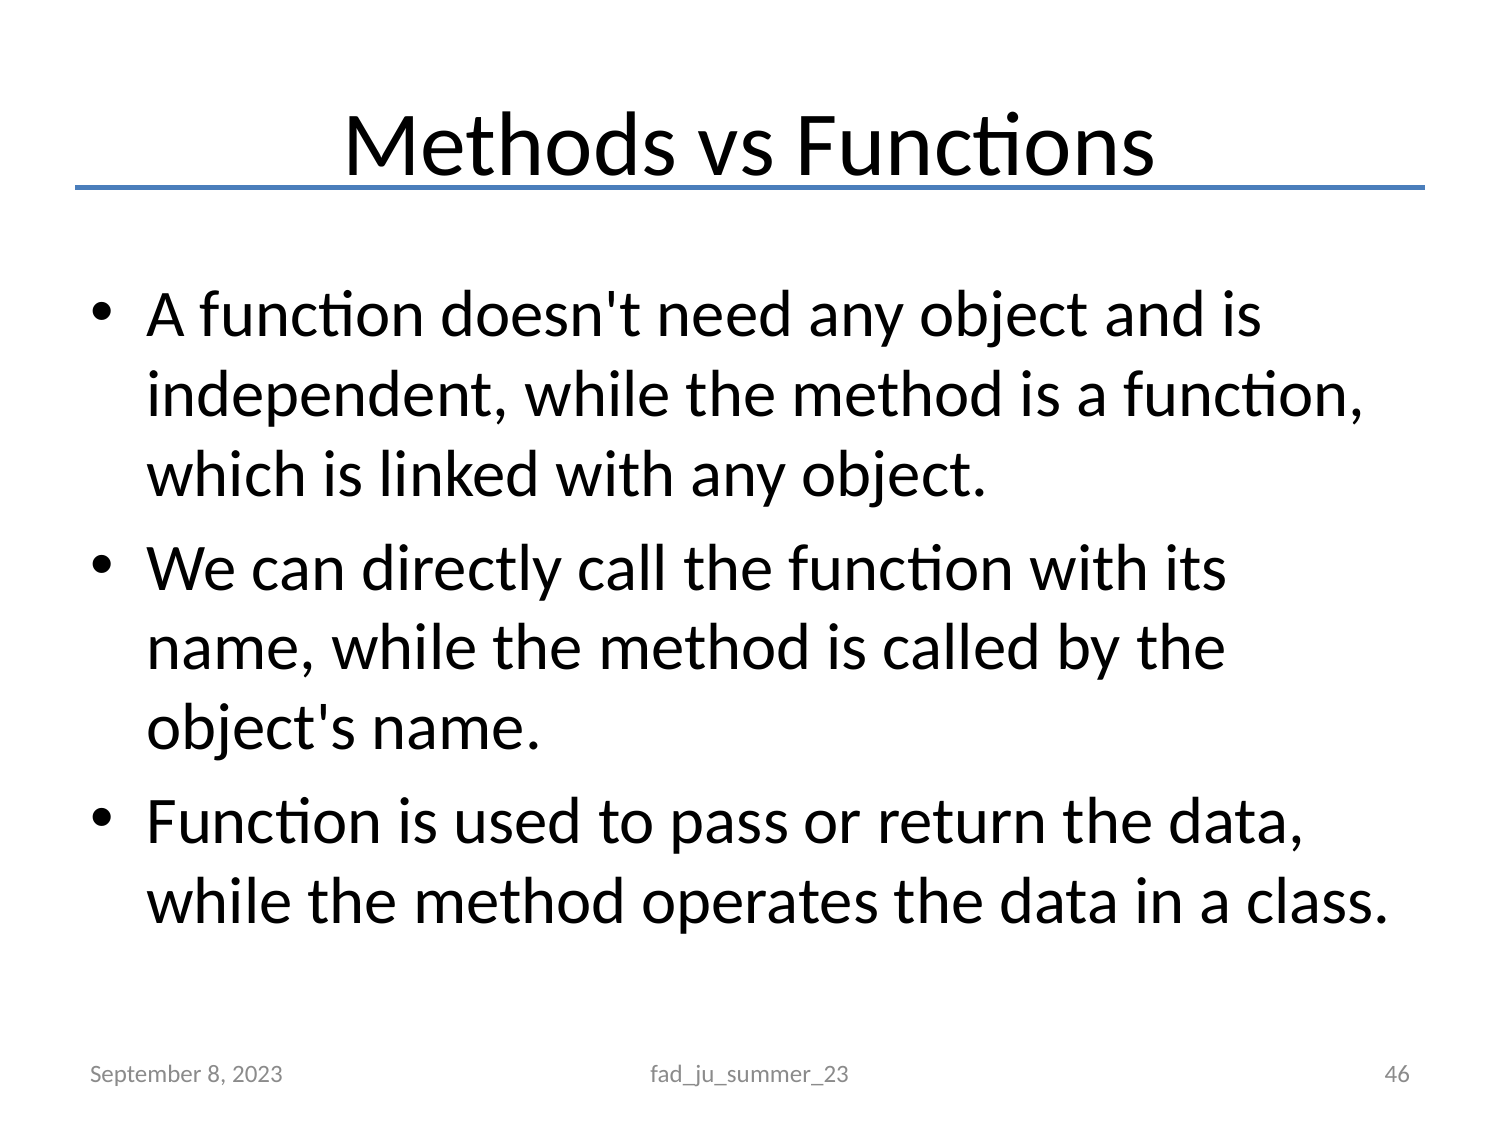

# Methods vs Functions
A function doesn't need any object and is independent, while the method is a function, which is linked with any object.
We can directly call the function with its name, while the method is called by the object's name.
Function is used to pass or return the data, while the method operates the data in a class.
September 8, 2023
fad_ju_summer_23
46